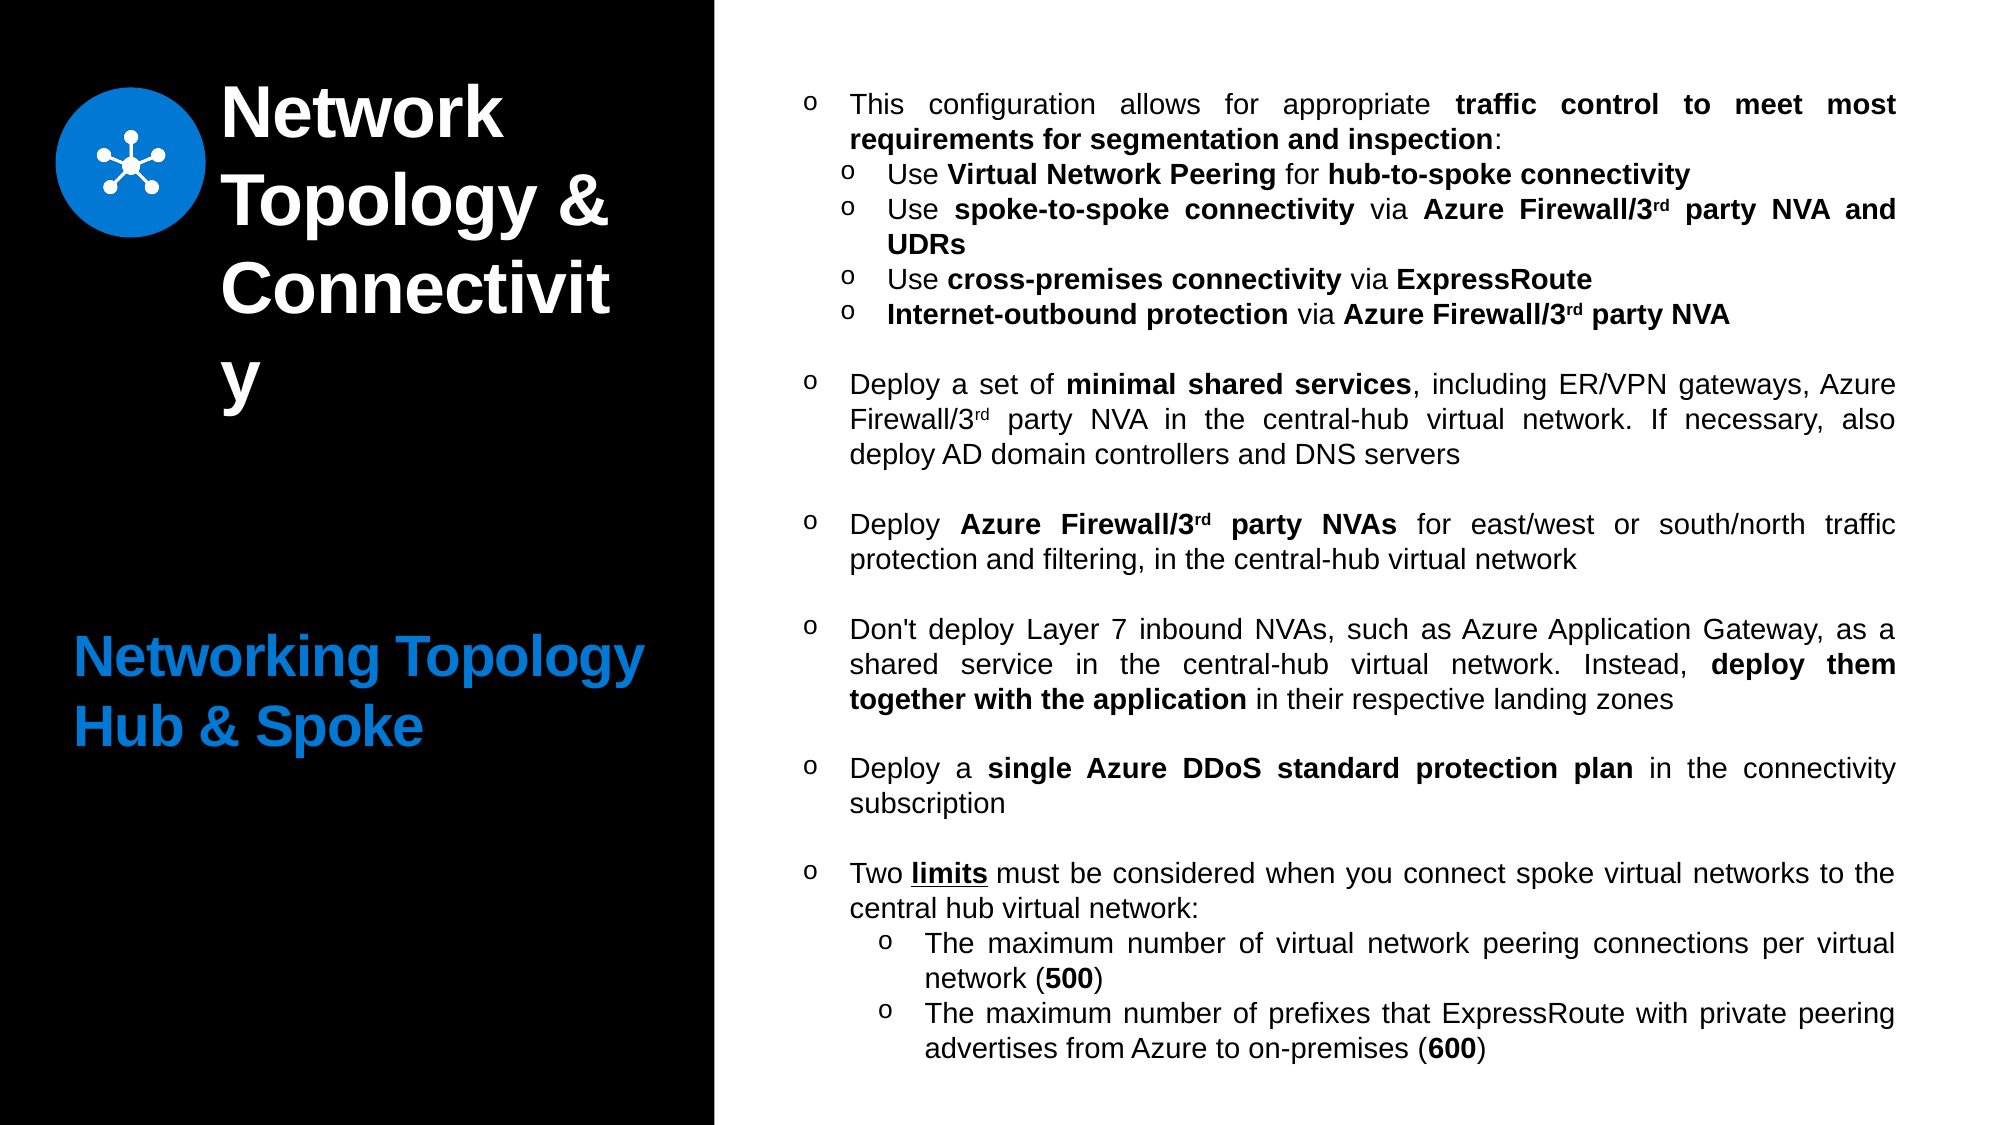

# Network Topology & Connectivity
This configuration allows for appropriate traffic control to meet most requirements for segmentation and inspection:
Use Virtual Network Peering for hub-to-spoke connectivity
Use spoke-to-spoke connectivity via Azure Firewall/3rd party NVA and UDRs
Use cross-premises connectivity via ExpressRoute
Internet-outbound protection via Azure Firewall/3rd party NVA

Deploy a set of minimal shared services, including ER/VPN gateways, Azure Firewall/3rd party NVA in the central-hub virtual network. If necessary, also deploy AD domain controllers and DNS servers

Deploy Azure Firewall/3rd party NVAs for east/west or south/north traffic protection and filtering, in the central-hub virtual network

Don't deploy Layer 7 inbound NVAs, such as Azure Application Gateway, as a shared service in the central-hub virtual network. Instead, deploy them together with the application in their respective landing zones

Deploy a single Azure DDoS standard protection plan in the connectivity subscription

Two limits must be considered when you connect spoke virtual networks to the central hub virtual network:
The maximum number of virtual network peering connections per virtual network (500)
The maximum number of prefixes that ExpressRoute with private peering advertises from Azure to on-premises (600)

Networking Topology
Hub & Spoke